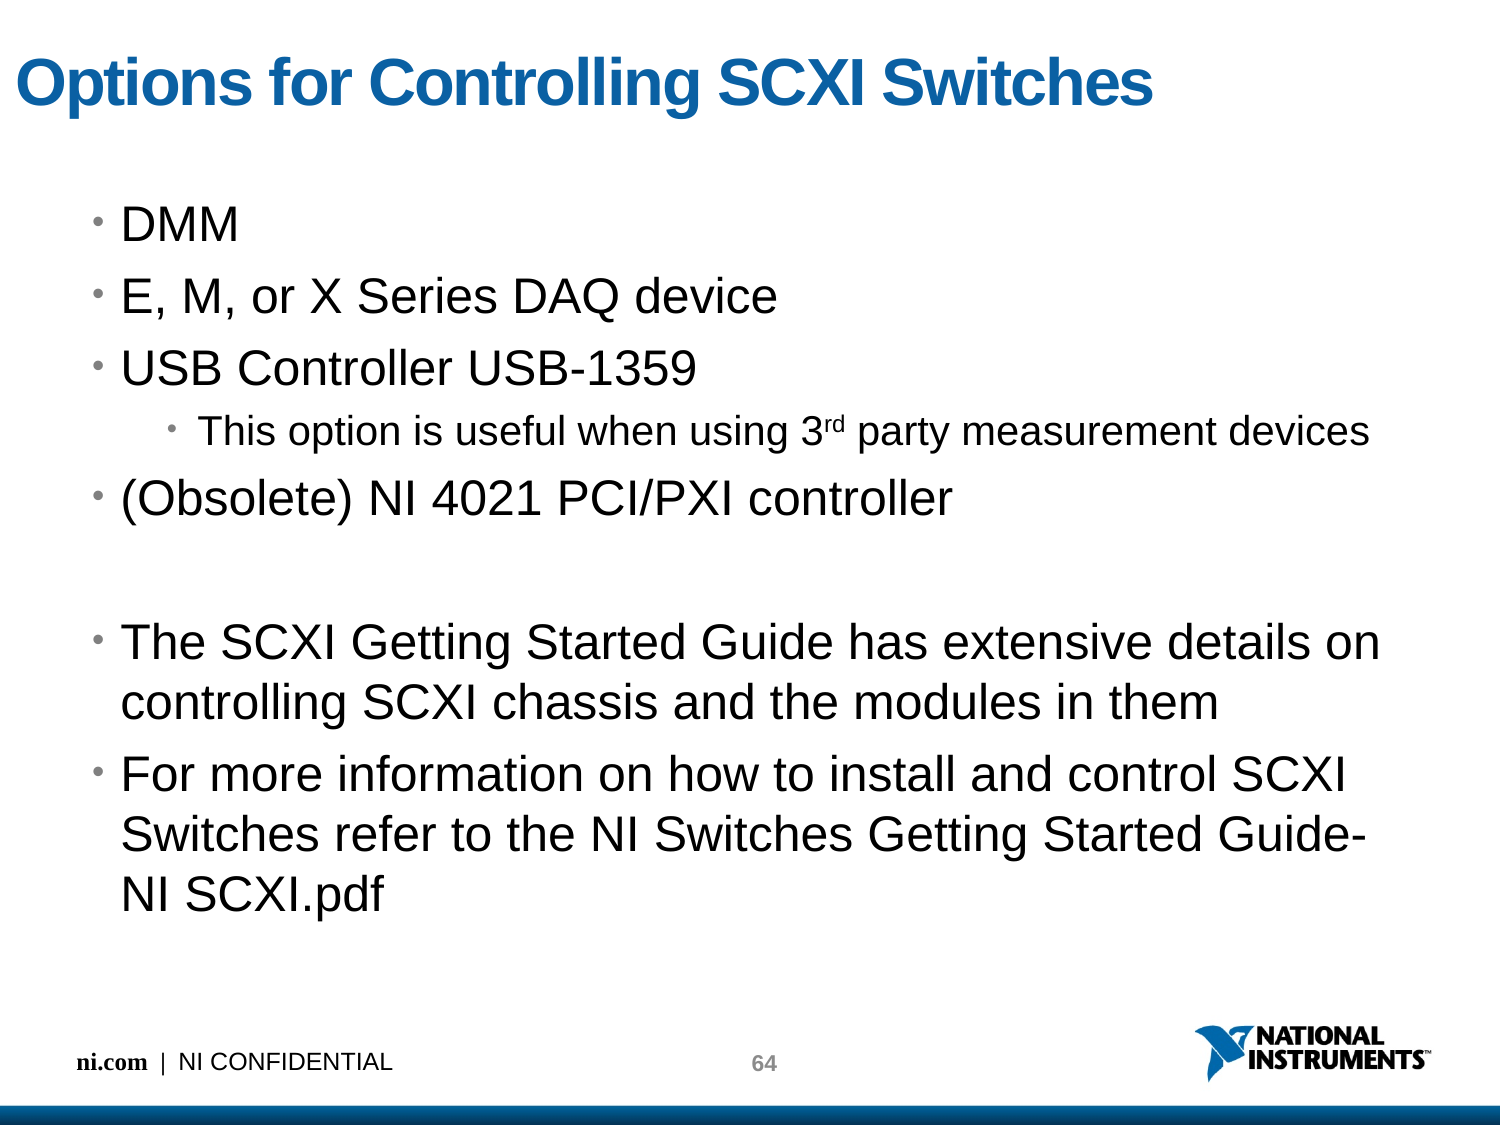

# Options for Controlling SCXI Switches
DMM
E, M, or X Series DAQ device
USB Controller USB-1359
This option is useful when using 3rd party measurement devices
(Obsolete) NI 4021 PCI/PXI controller

The SCXI Getting Started Guide has extensive details on controlling SCXI chassis and the modules in them
For more information on how to install and control SCXI Switches refer to the NI Switches Getting Started Guide-NI SCXI.pdf